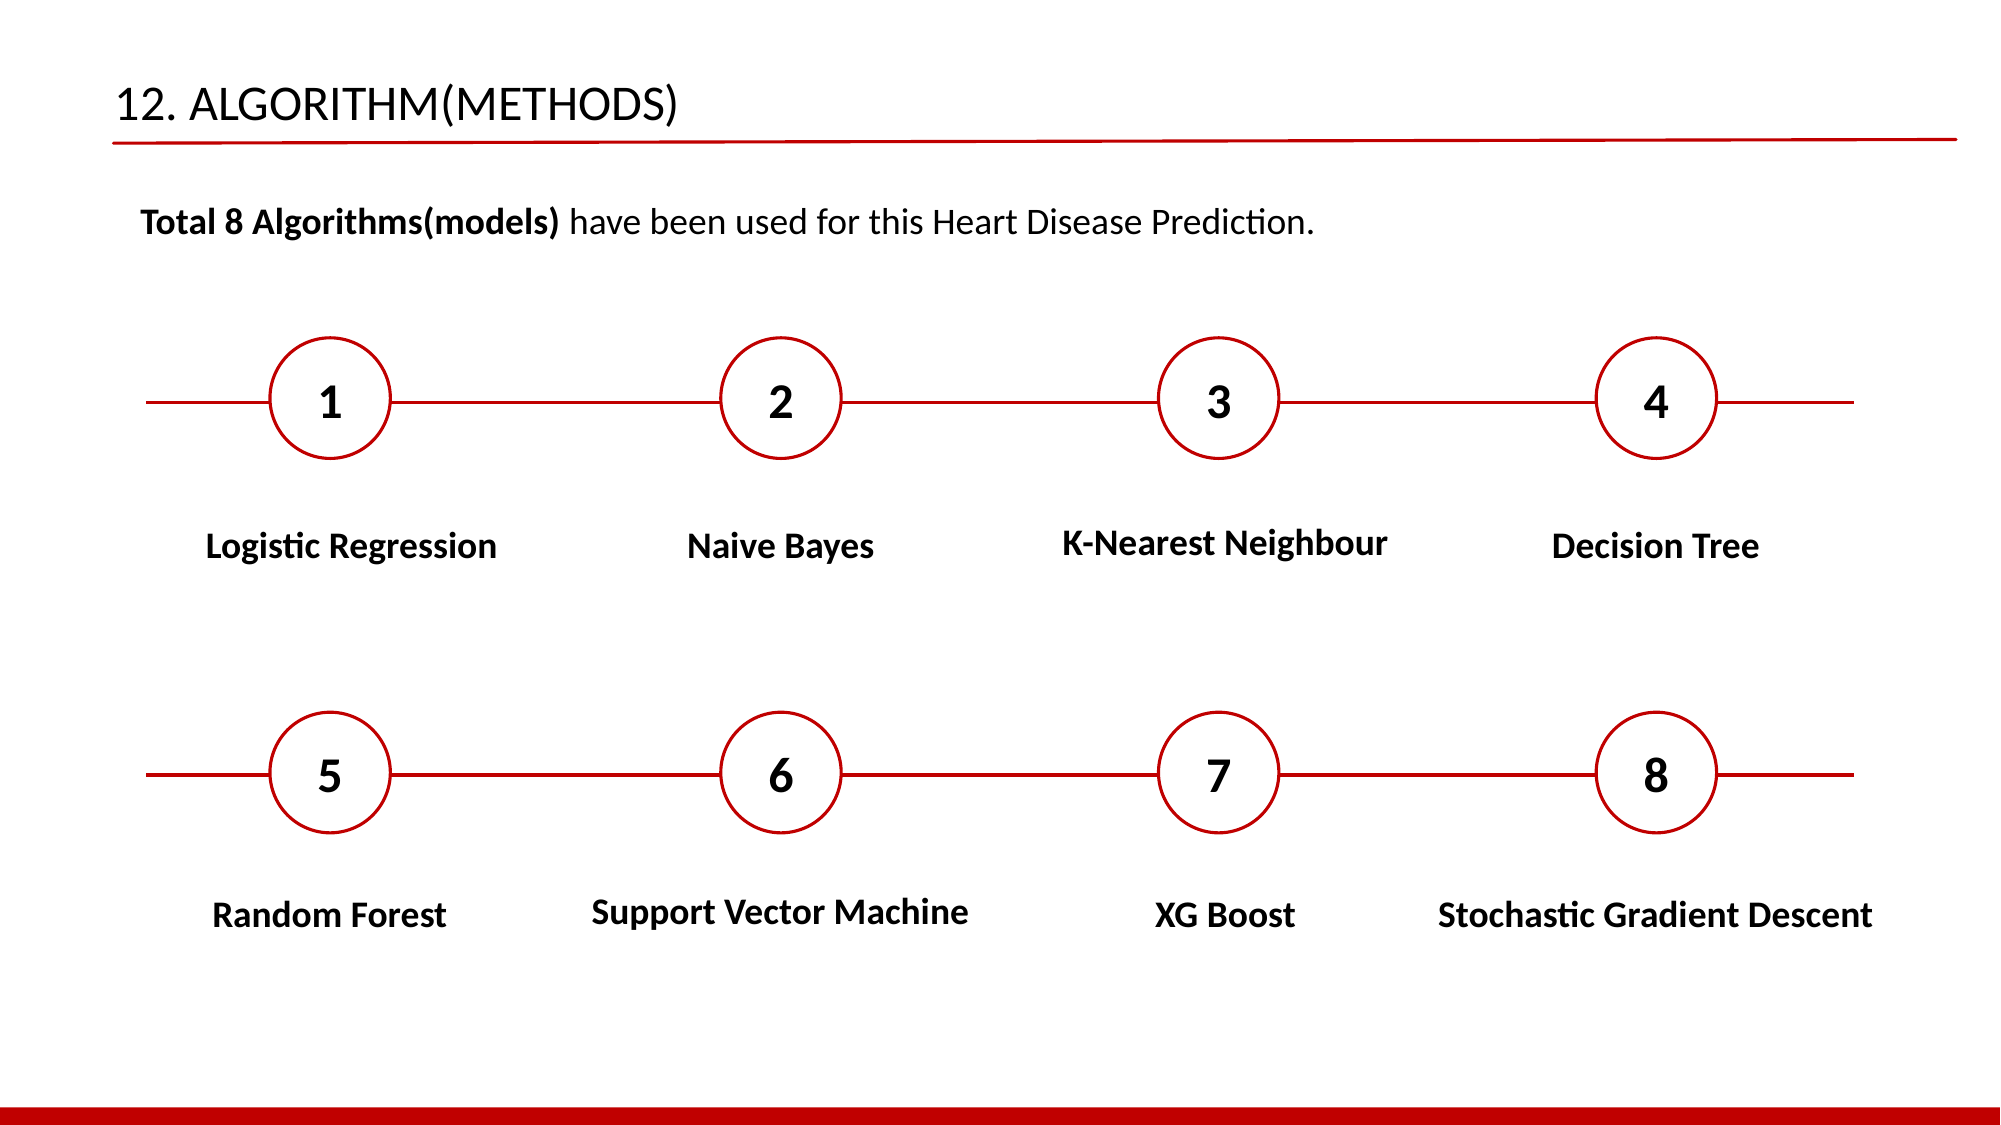

12. ALGORITHM(METHODS)
Total 8 Algorithms(models) have been used for this Heart Disease Prediction.
3
4
1
2
K-Nearest Neighbour
Logistic Regression
Naive Bayes
Decision Tree
7
8
5
6
Support Vector Machine
Random Forest
XG Boost
Stochastic Gradient Descent